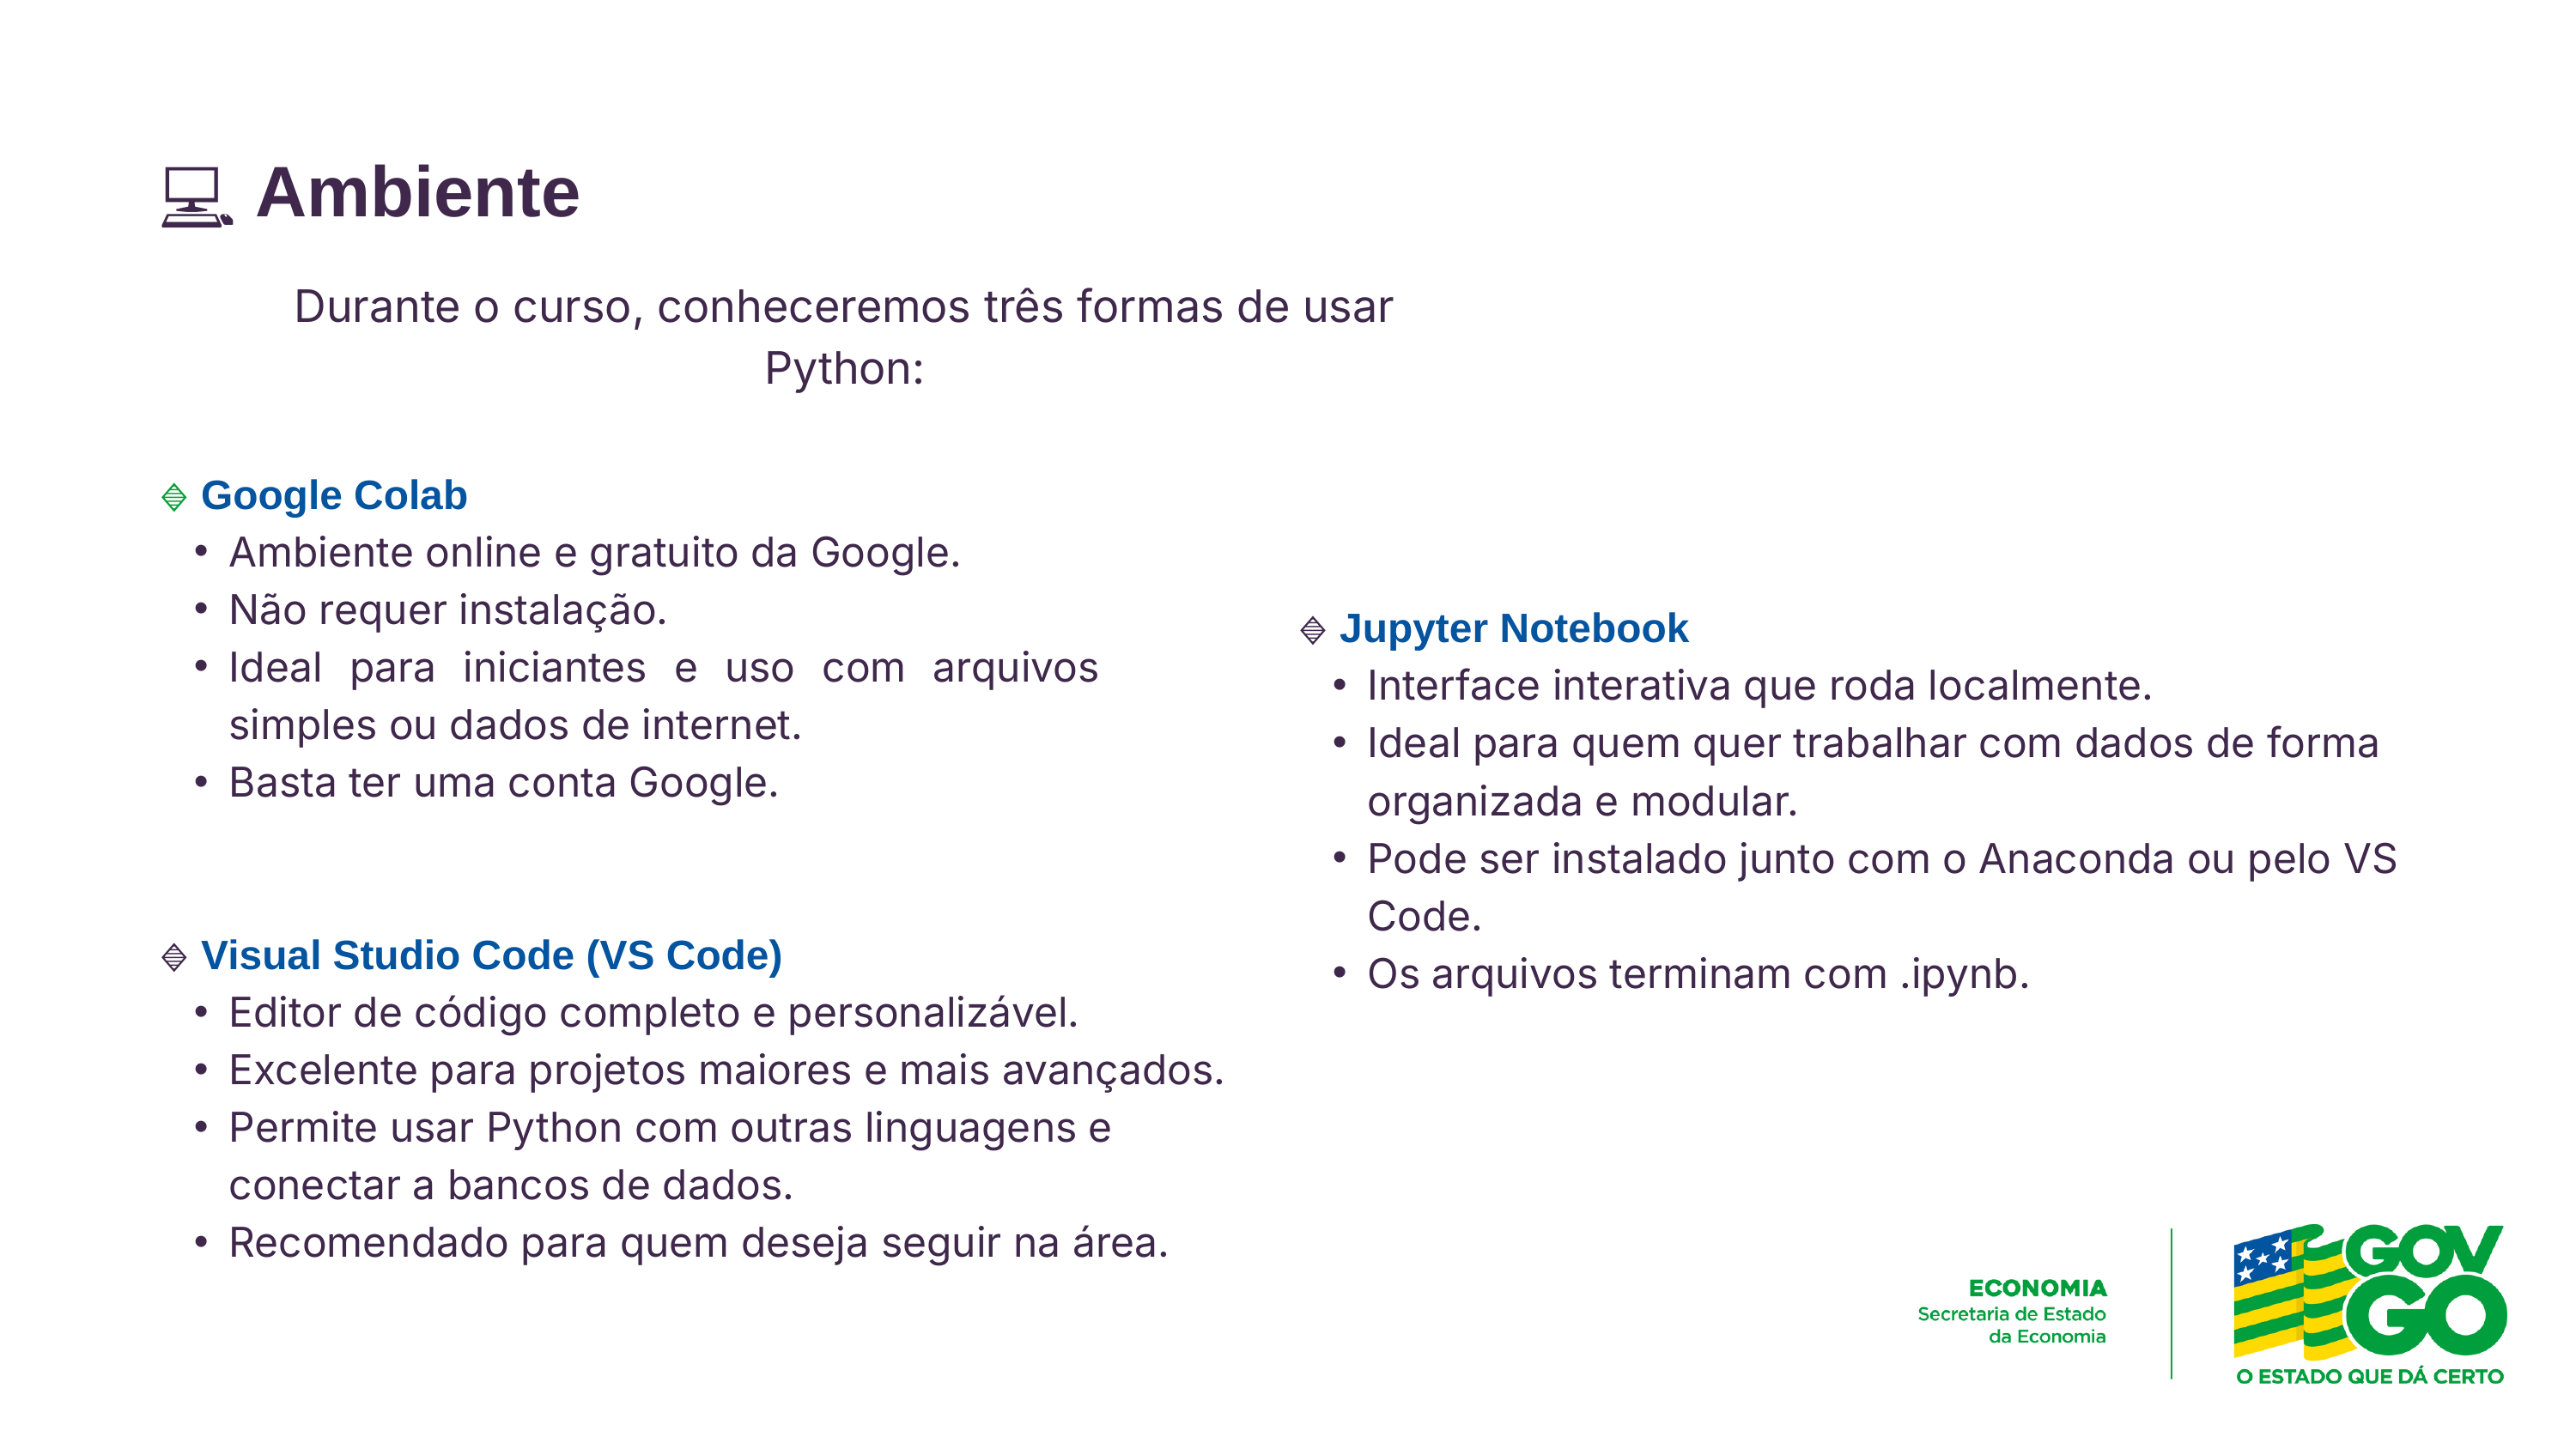

💻 Ambiente
Durante o curso, conheceremos três formas de usar Python:
🔹 Google Colab
Ambiente online e gratuito da Google.
Não requer instalação.
Ideal para iniciantes e uso com arquivos simples ou dados de internet.
Basta ter uma conta Google.
🔹 Jupyter Notebook
Interface interativa que roda localmente.
Ideal para quem quer trabalhar com dados de forma organizada e modular.
Pode ser instalado junto com o Anaconda ou pelo VS Code.
Os arquivos terminam com .ipynb.
🔹 Visual Studio Code (VS Code)
Editor de código completo e personalizável.
Excelente para projetos maiores e mais avançados.
Permite usar Python com outras linguagens e conectar a bancos de dados.
Recomendado para quem deseja seguir na área.